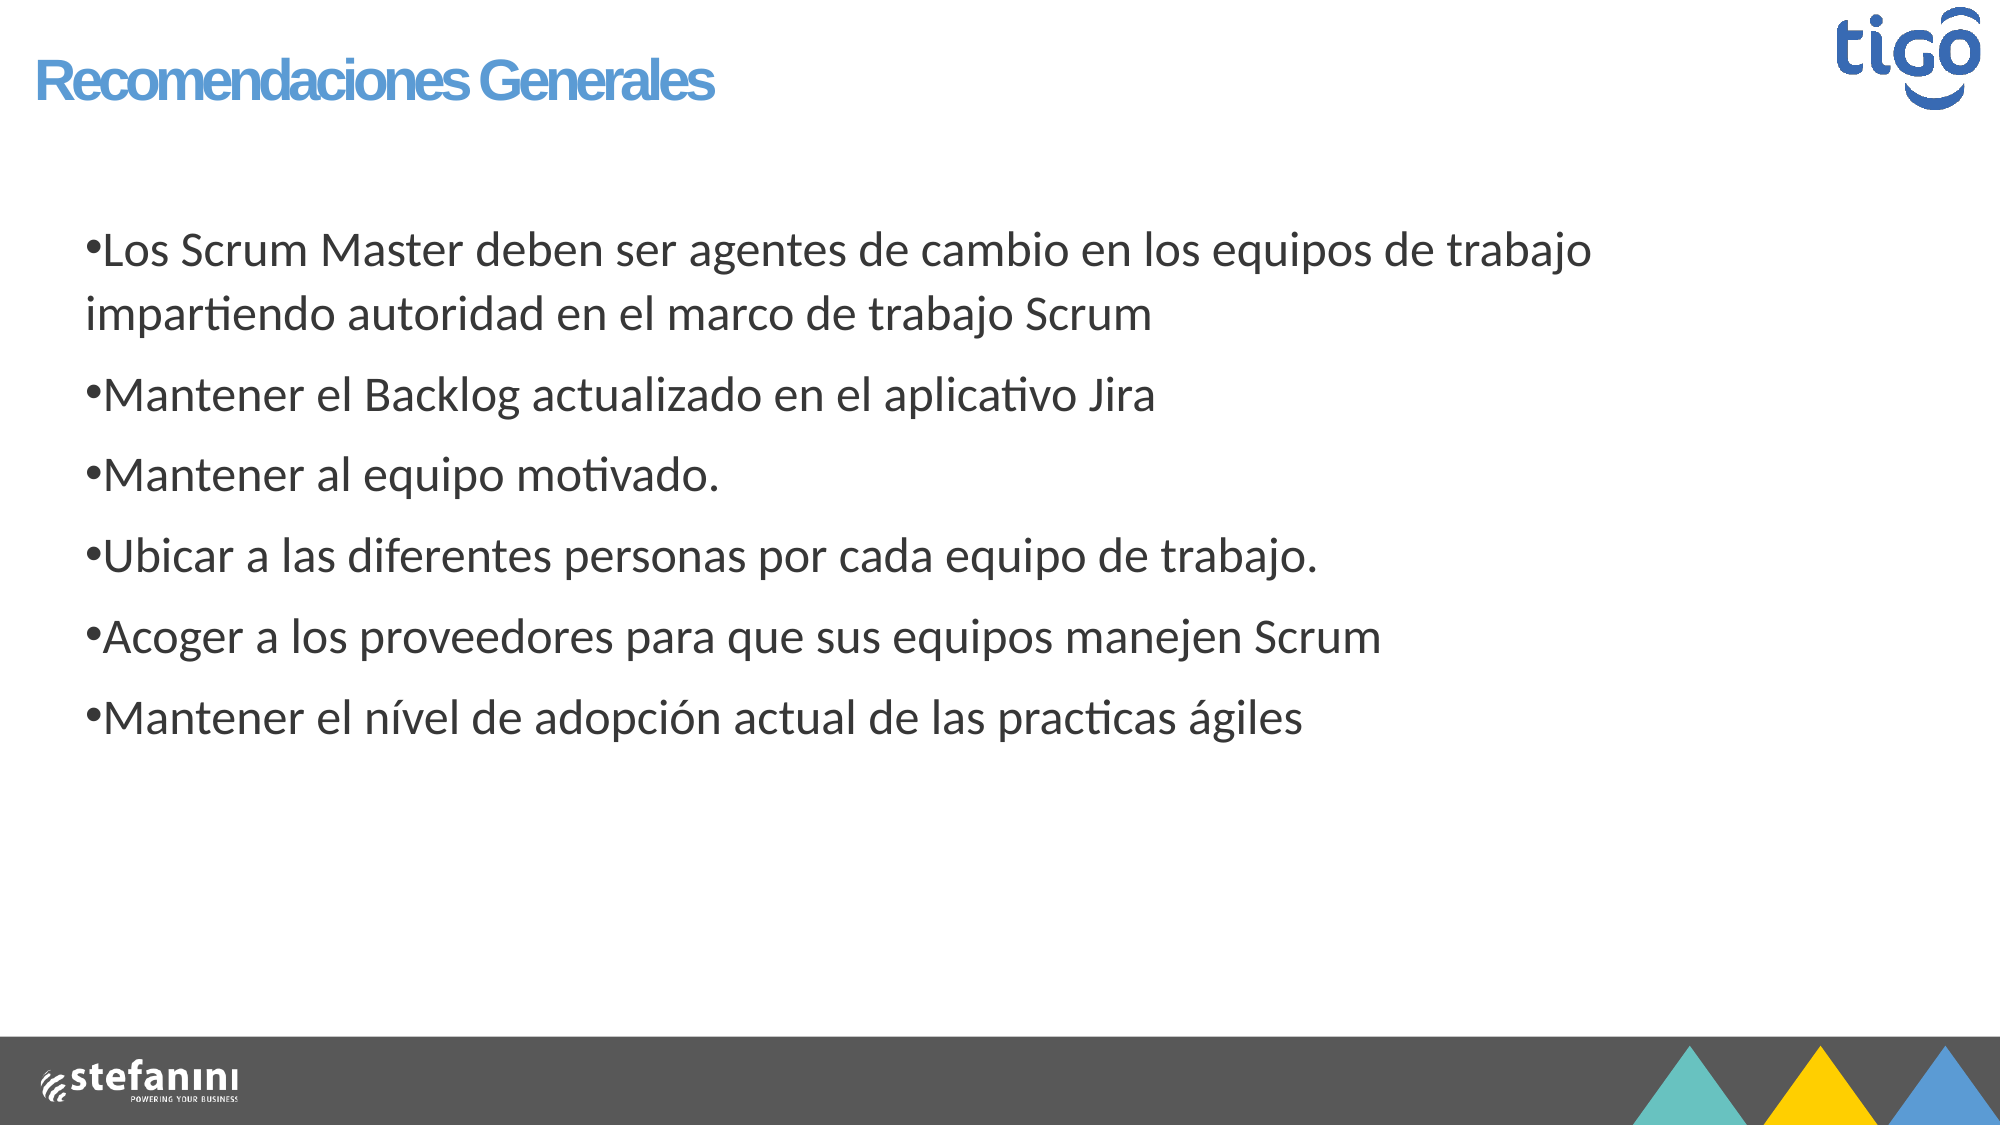

Recomendaciones Generales

Los Scrum Master deben ser agentes de cambio en los equipos de trabajo     impartiendo autoridad en el marco de trabajo Scrum
Mantener el Backlog actualizado en el aplicativo Jira
Mantener al equipo motivado.
Ubicar a las diferentes personas por cada equipo de trabajo.
Acoger a los proveedores para que sus equipos manejen Scrum
Mantener el nível de adopción actual de las practicas ágiles